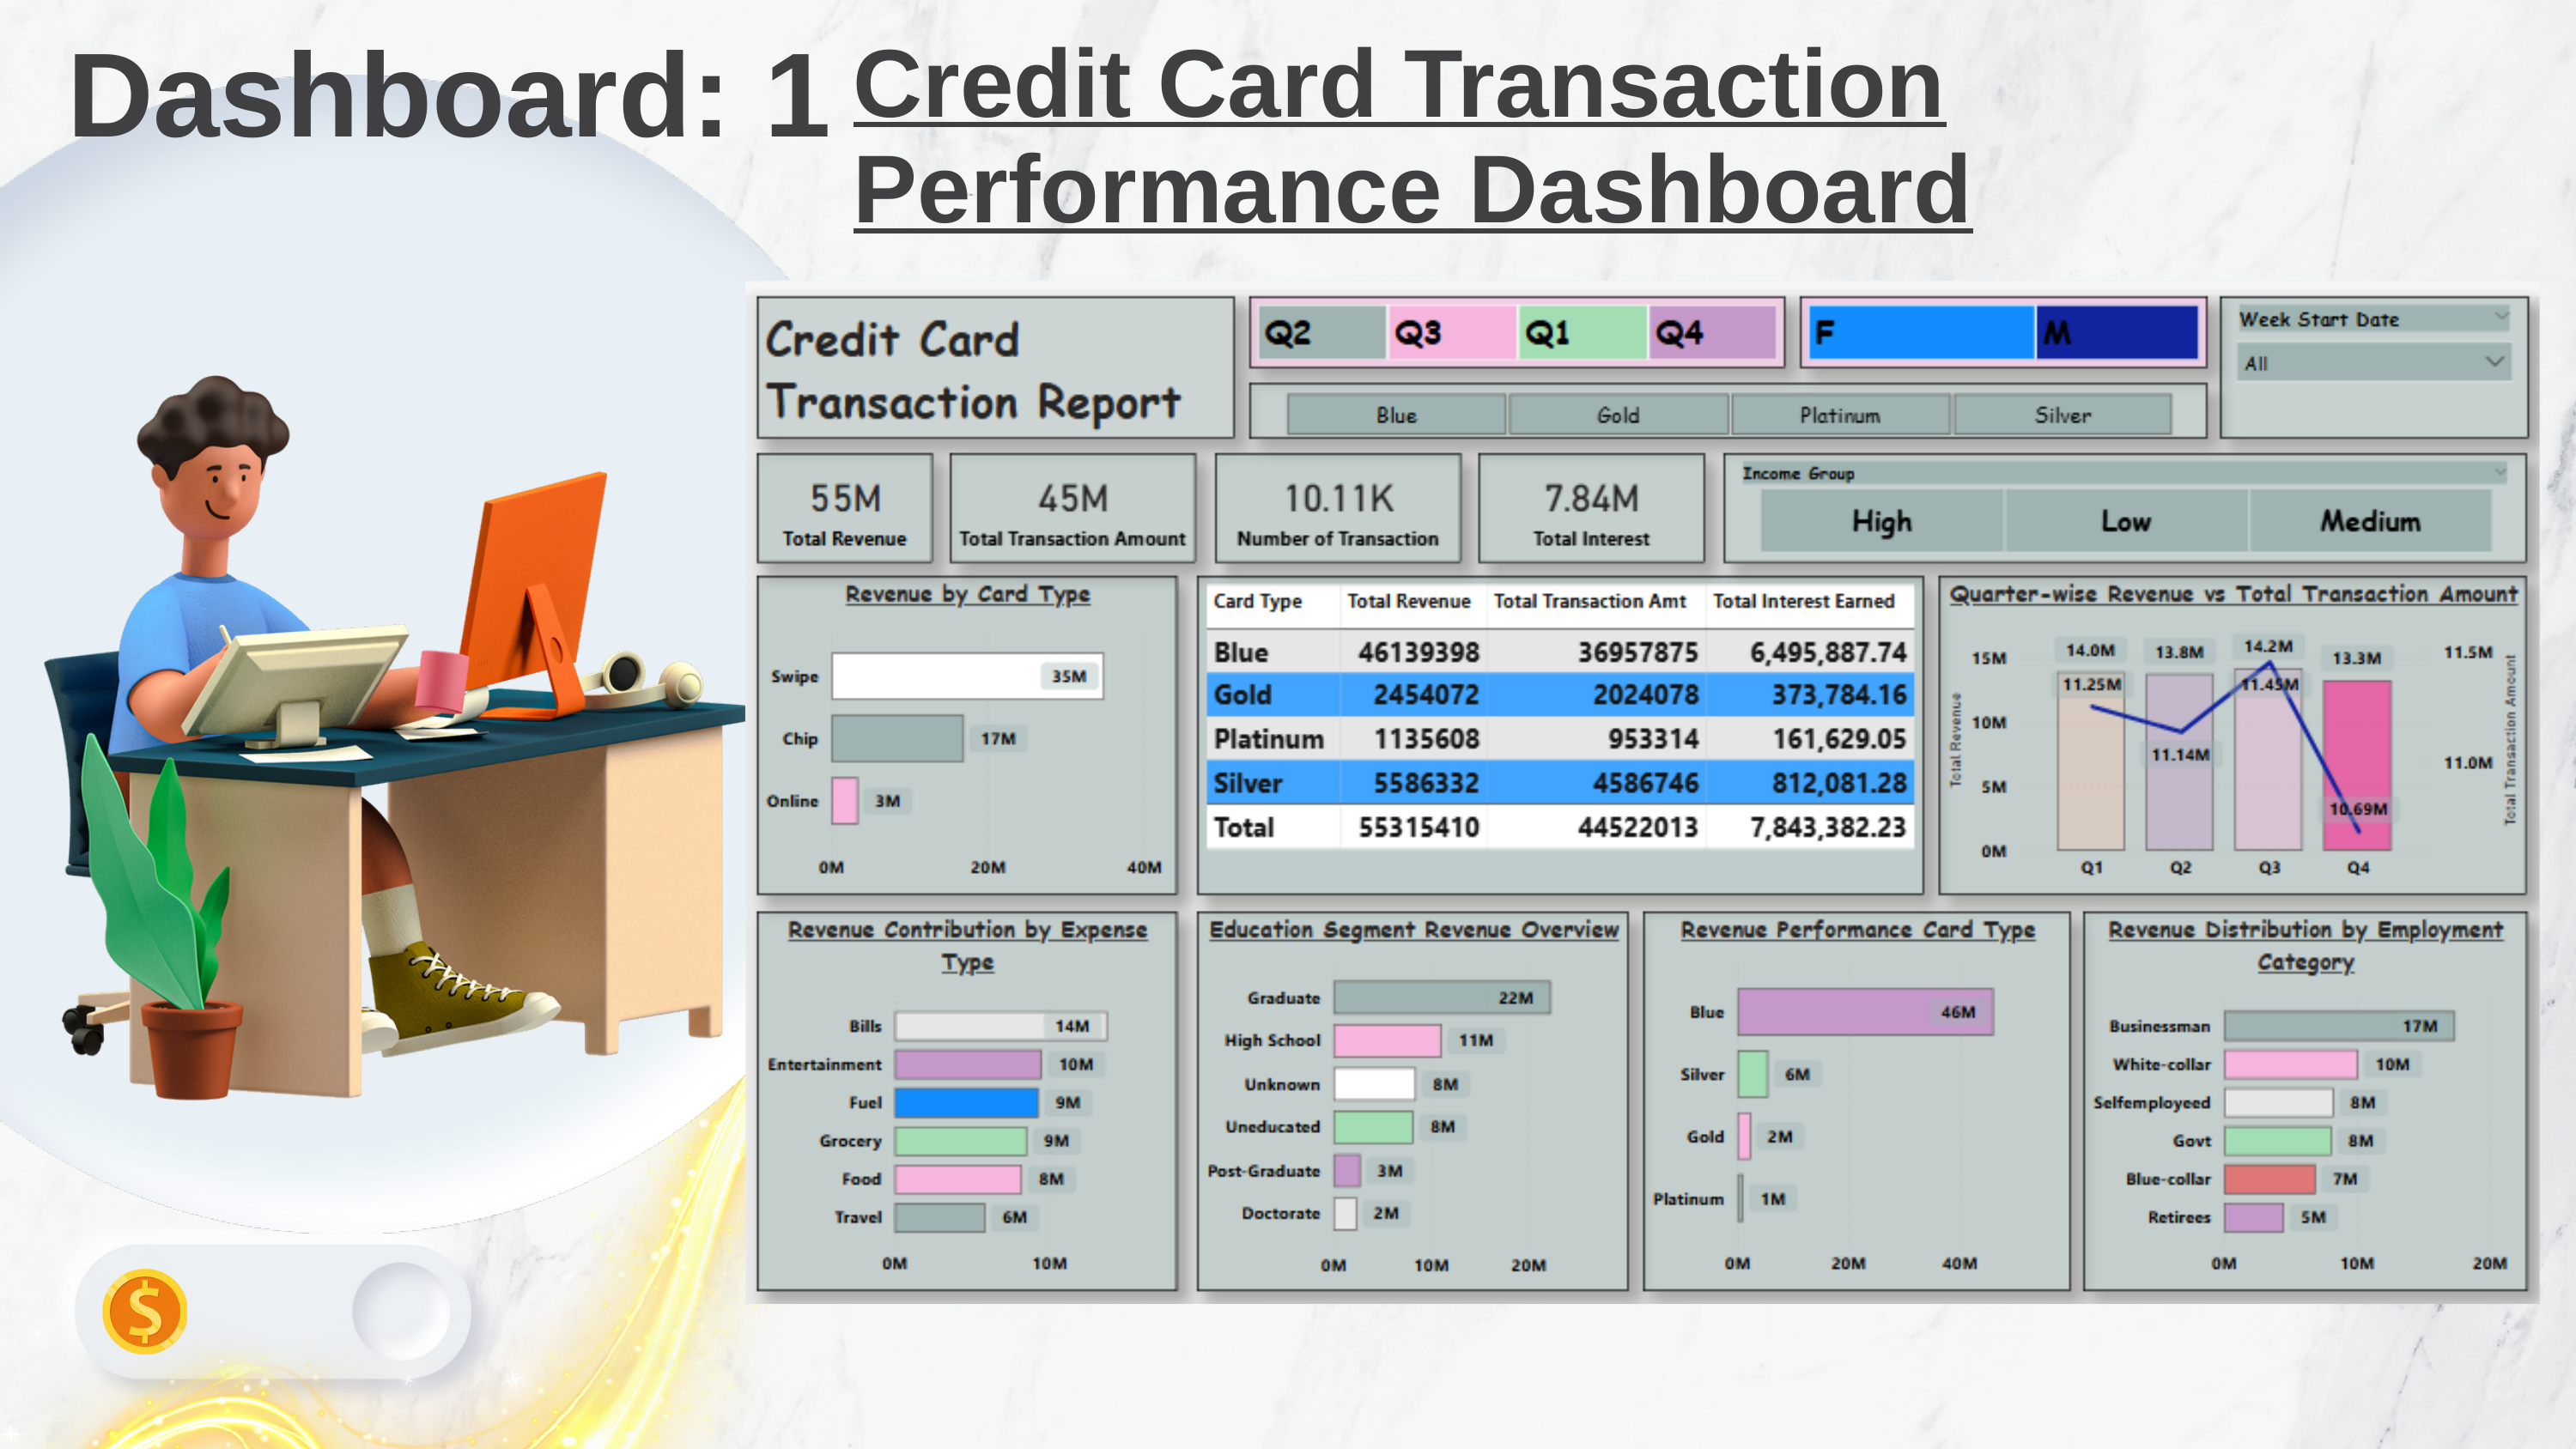

Dashboard: 1
Credit Card Transaction Performance Dashboard